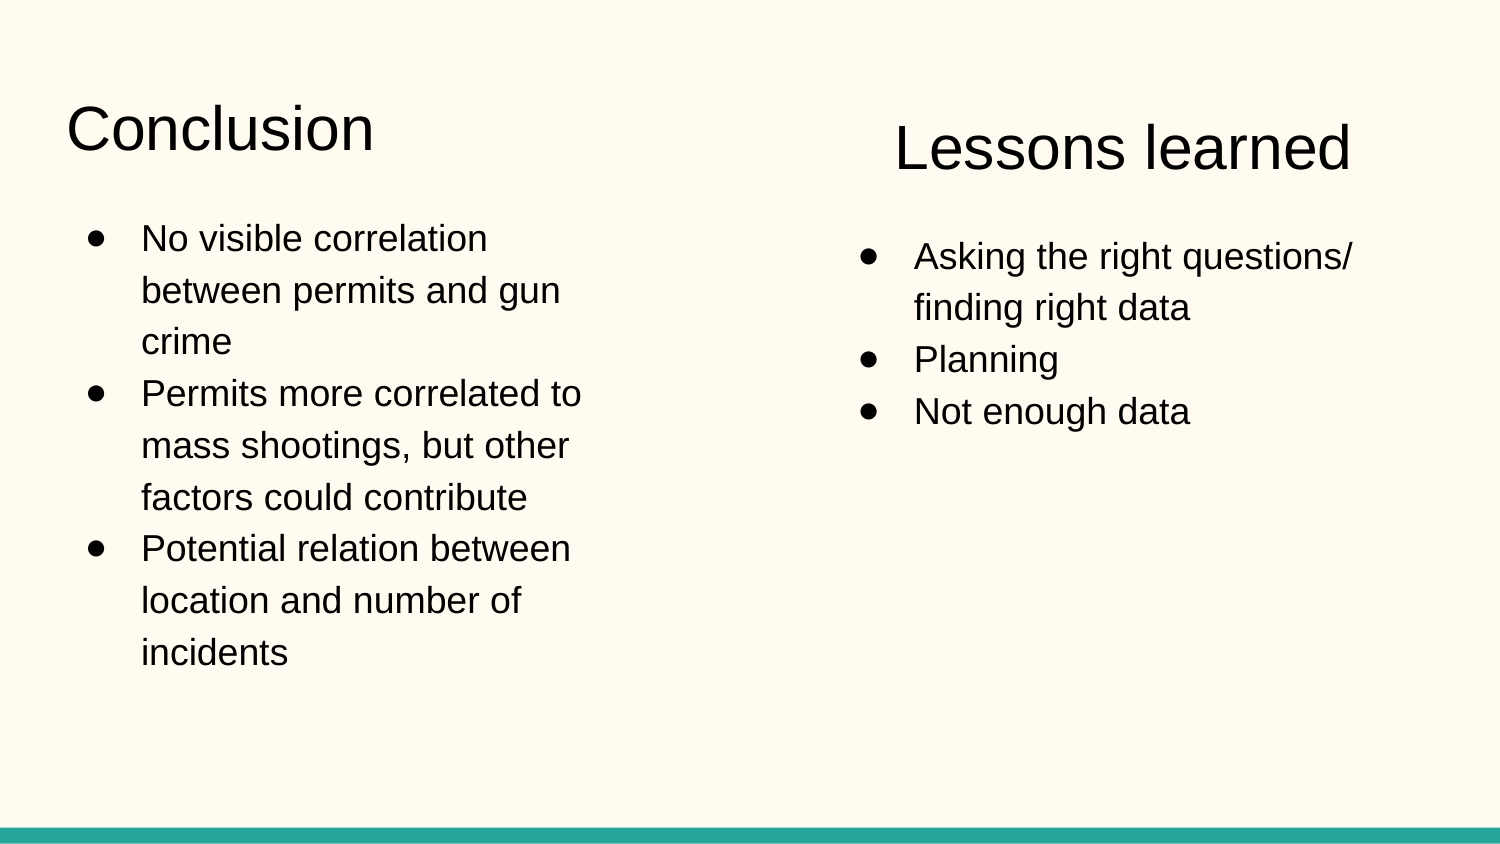

# Conclusion
Lessons learned
No visible correlation between permits and gun crime
Permits more correlated to mass shootings, but other factors could contribute
Potential relation between location and number of incidents
Asking the right questions/ finding right data
Planning
Not enough data